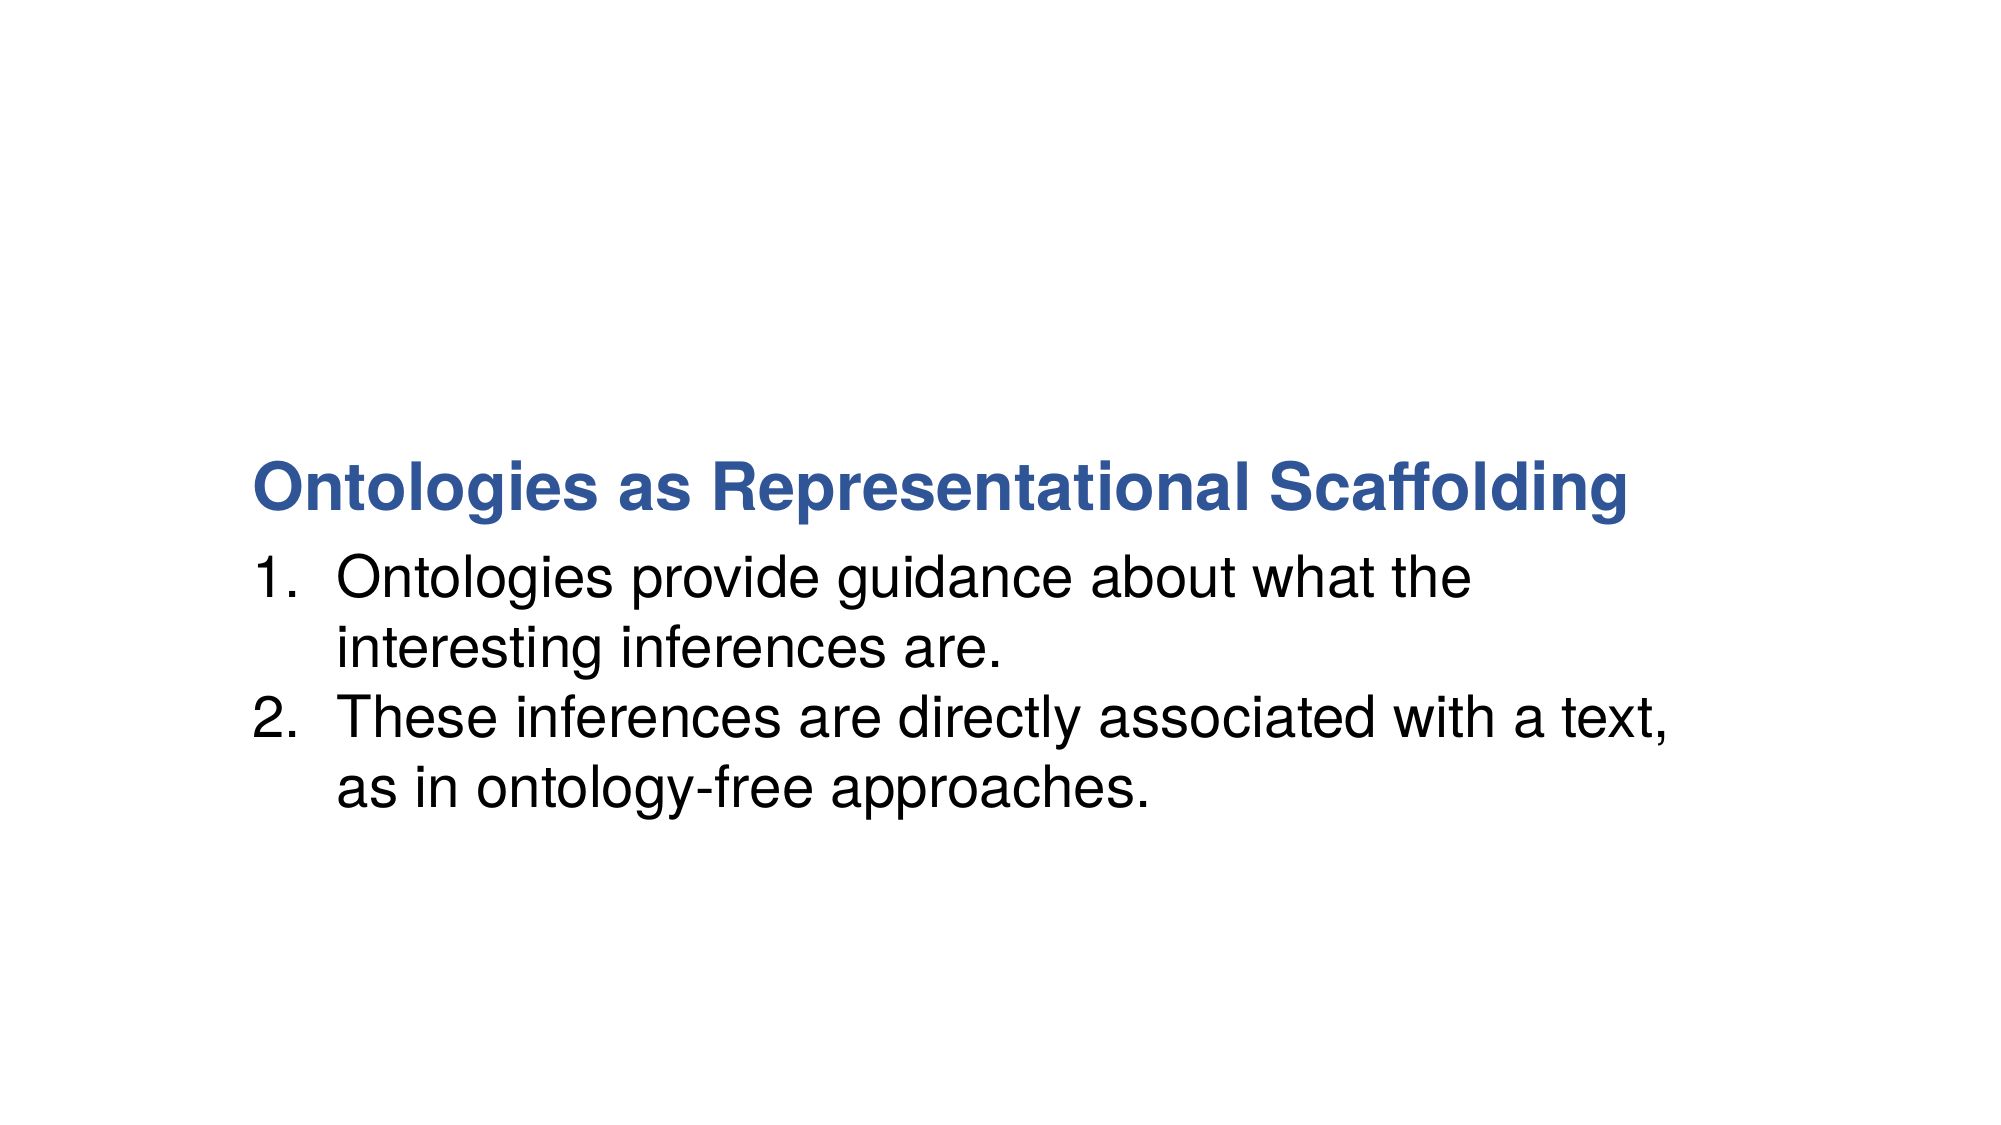

Ontologies as Representational Scaffolding
Ontologies provide guidance about what the interesting inferences are.
These inferences are directly associated with a text, as in ontology-free approaches.